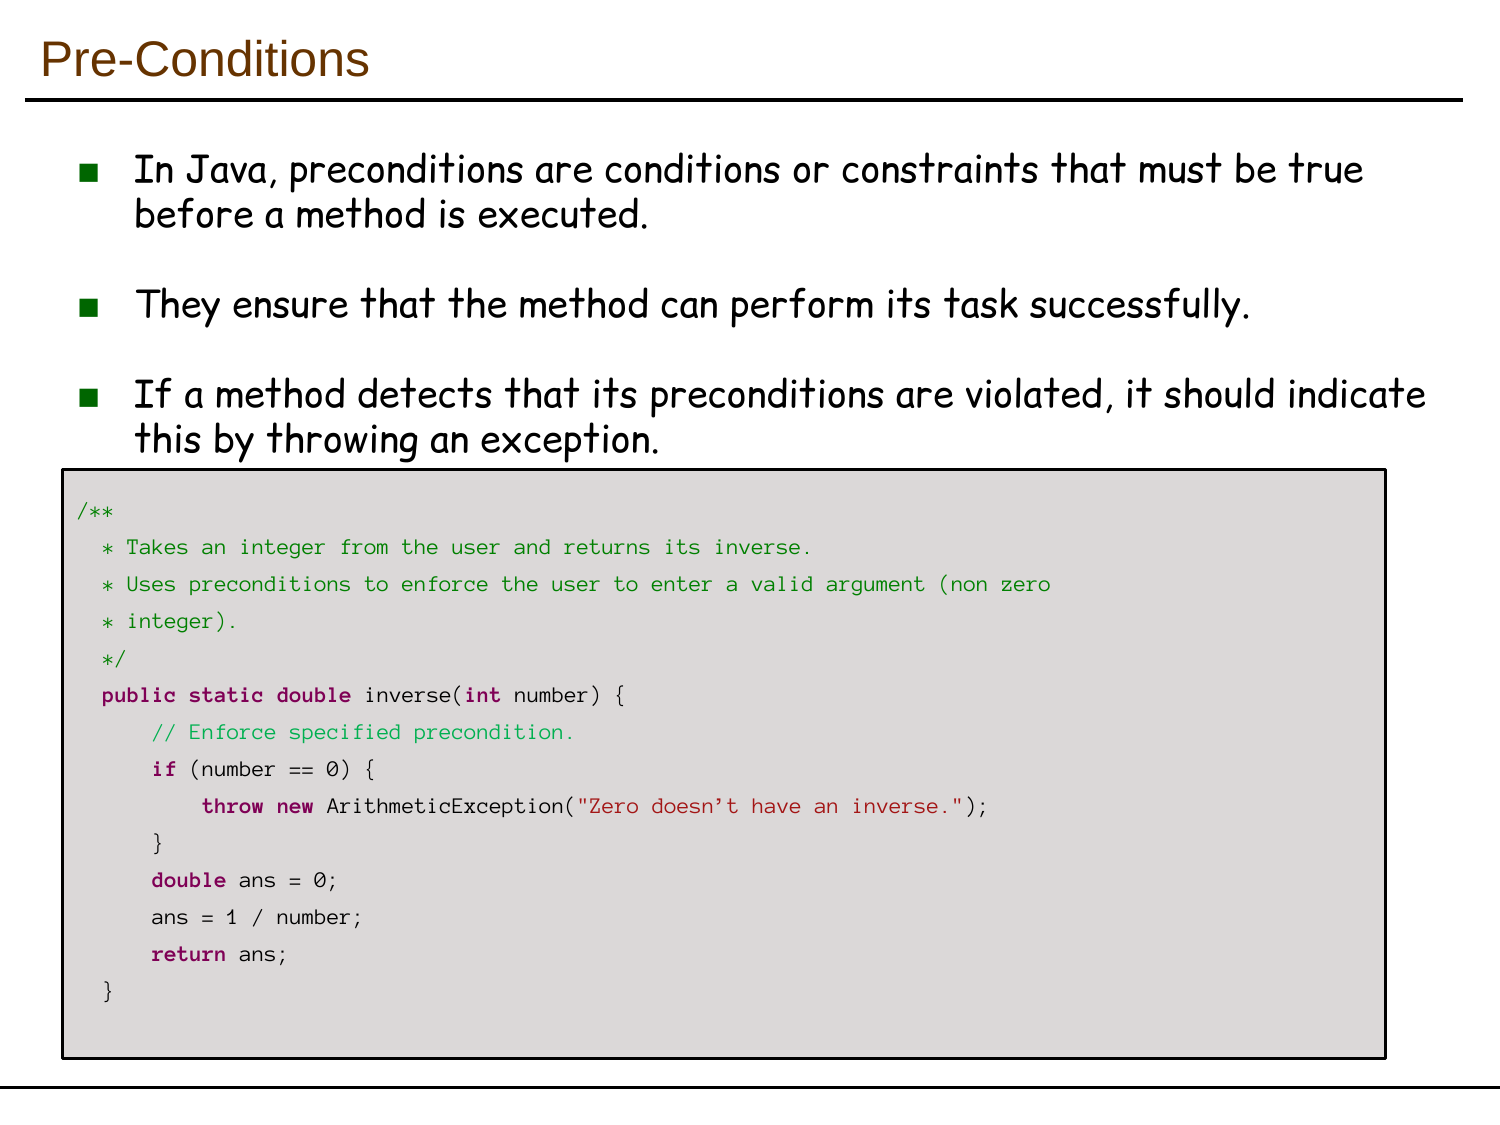

Pre-Conditions

In Java, preconditions are conditions or constraints that must be true before a method is executed.

They ensure that the method can perform its task successfully.

If a method detects that its preconditions are violated, it should indicate this by throwing an exception.

/**
  * Takes an integer from the user and returns its inverse.
  * Uses preconditions to enforce the user to enter a valid argument (non zero
  * integer).
  */
  public static double inverse(int number) {
      // Enforce specified precondition.
      if (number == 0) {
          throw new ArithmeticException("Zero doesn’t have an inverse.");
      }
      double ans = 0;
      ans = 1 / number;
      return ans;
  }